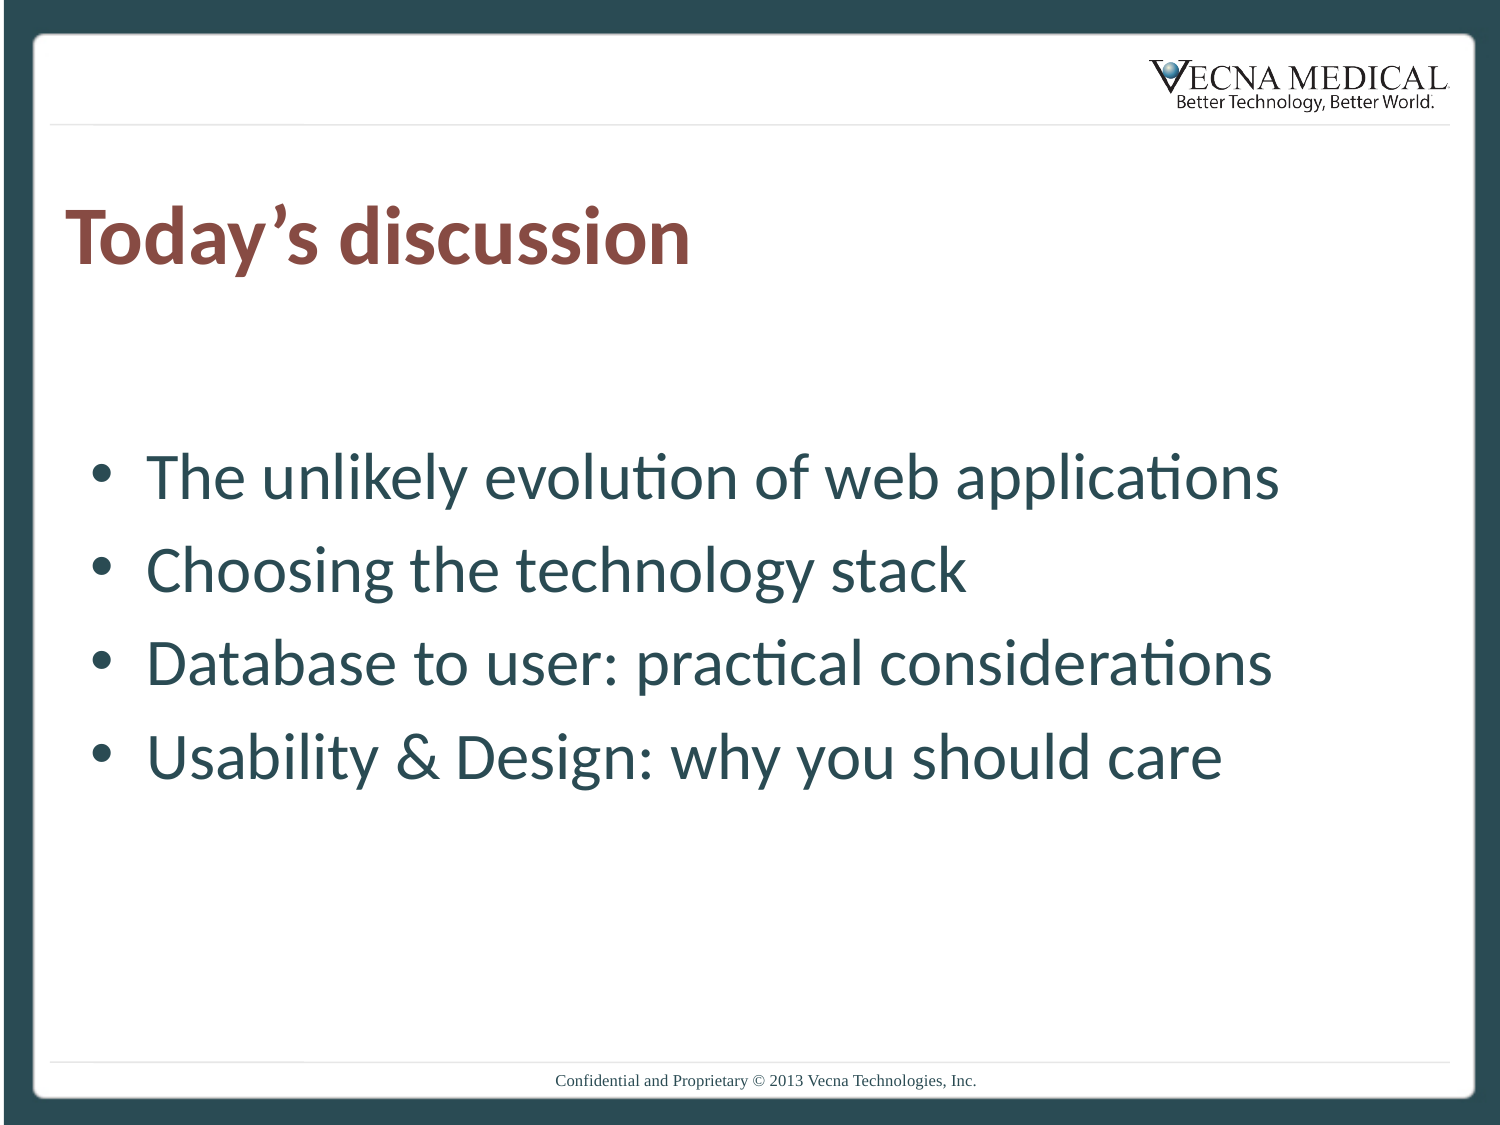

# Today’s discussion
The unlikely evolution of web applications
Choosing the technology stack
Database to user: practical considerations
Usability & Design: why you should care